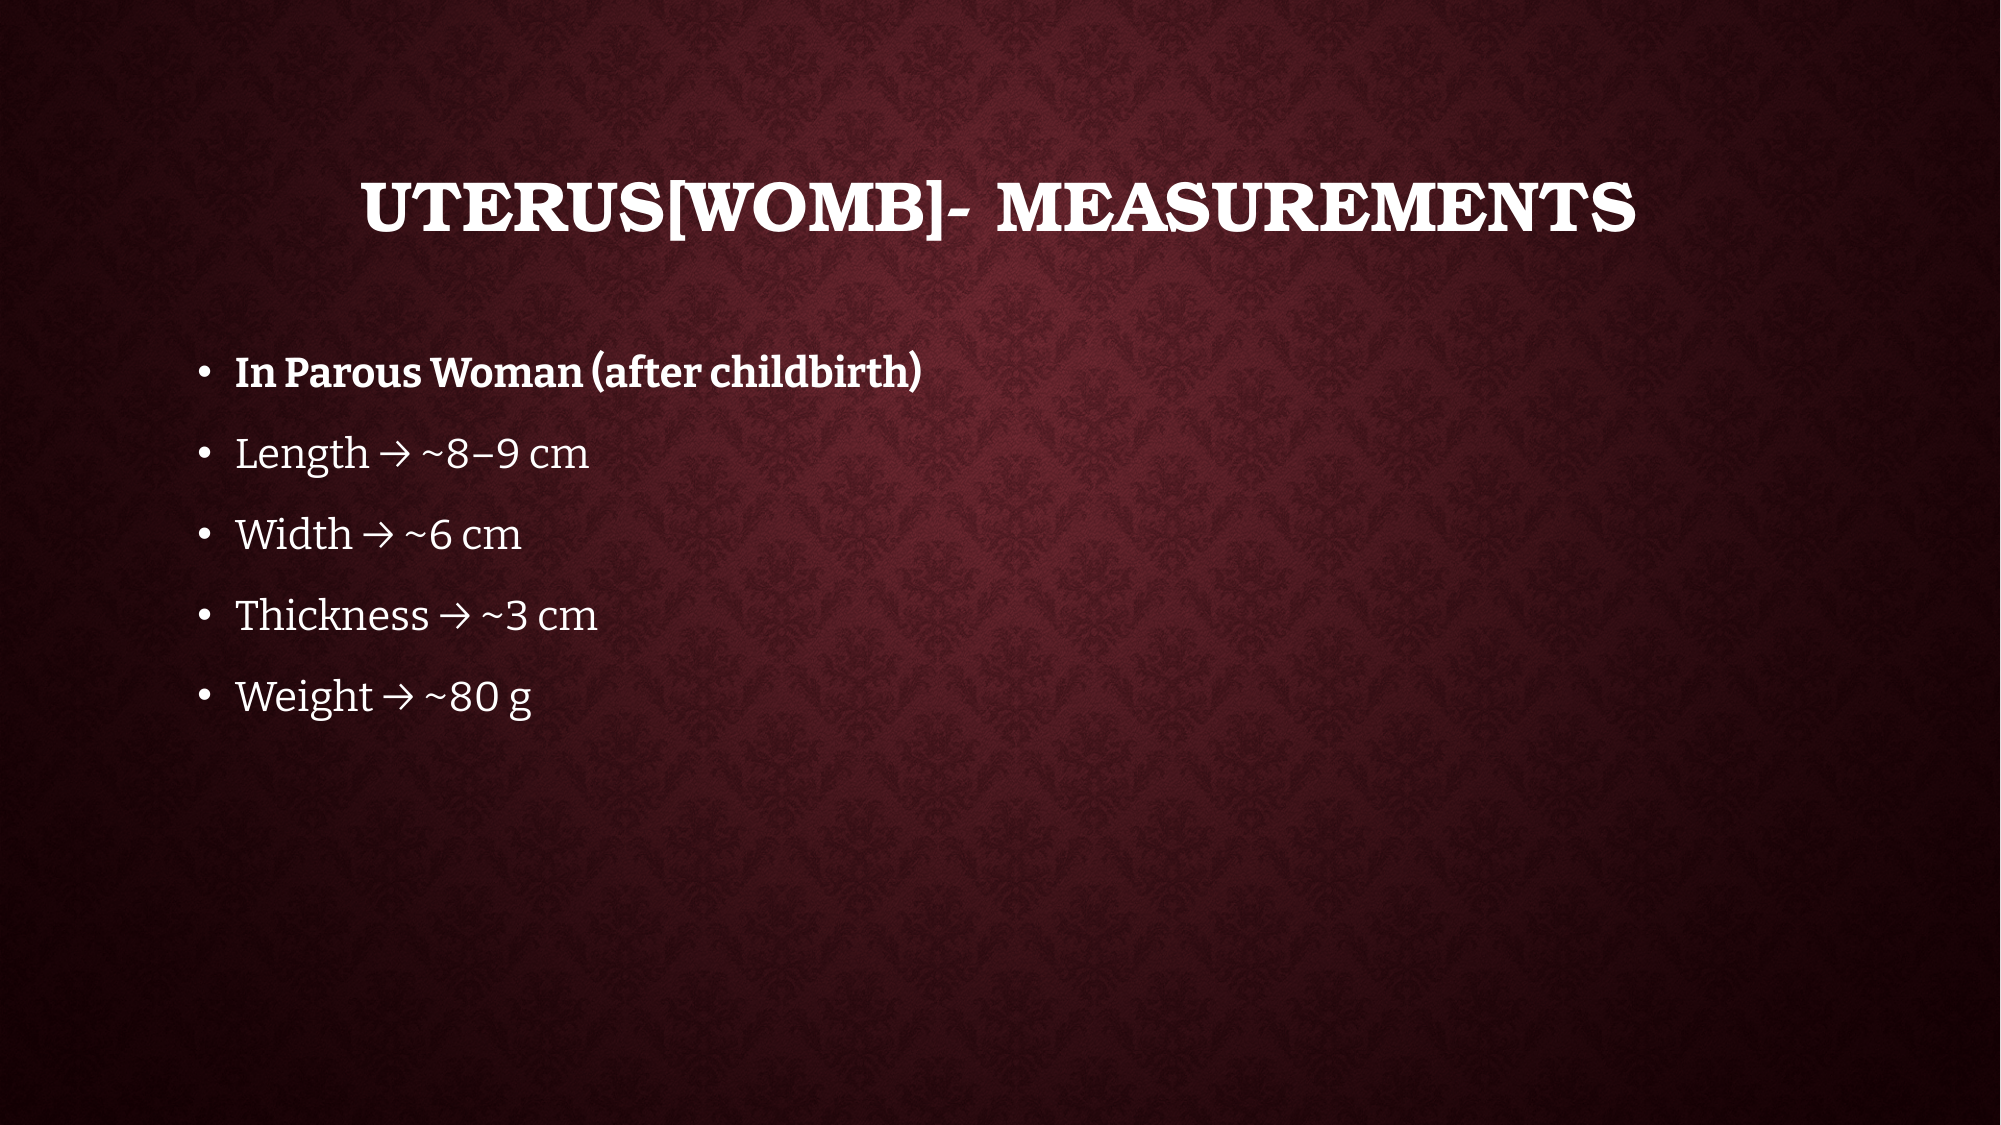

# Uterus[womb]- measurements
In Parous Woman (after childbirth)
Length → ~8–9 cm
Width → ~6 cm
Thickness → ~3 cm
Weight → ~80 g